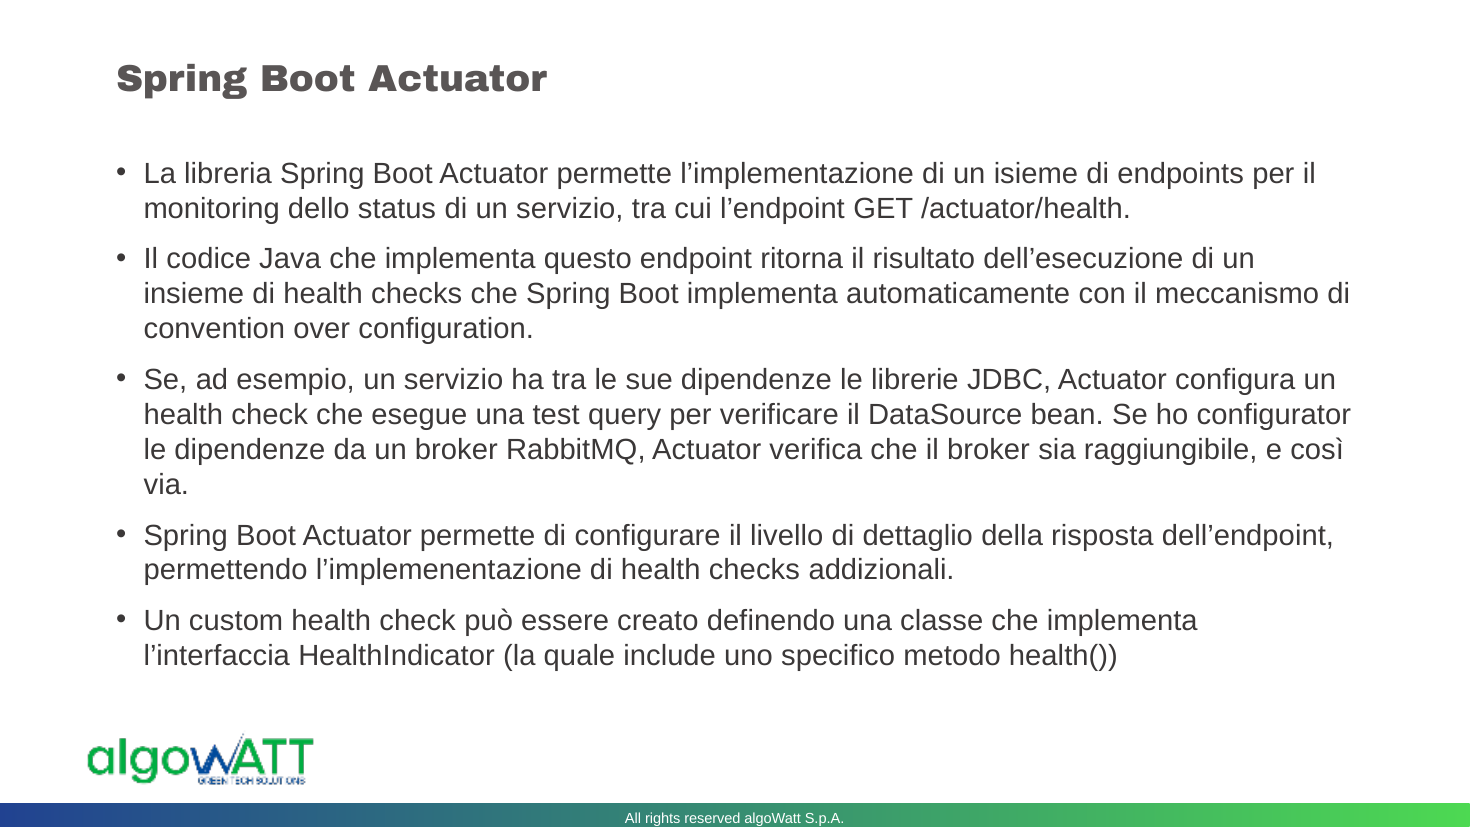

# Spring Boot Actuator
La libreria Spring Boot Actuator permette l’implementazione di un isieme di endpoints per il monitoring dello status di un servizio, tra cui l’endpoint GET /actuator/health.
Il codice Java che implementa questo endpoint ritorna il risultato dell’esecuzione di un insieme di health checks che Spring Boot implementa automaticamente con il meccanismo di convention over configuration.
Se, ad esempio, un servizio ha tra le sue dipendenze le librerie JDBC, Actuator configura un health check che esegue una test query per verificare il DataSource bean. Se ho configurator le dipendenze da un broker RabbitMQ, Actuator verifica che il broker sia raggiungibile, e così via.
Spring Boot Actuator permette di configurare il livello di dettaglio della risposta dell’endpoint, permettendo l’implemenentazione di health checks addizionali.
Un custom health check può essere creato definendo una classe che implementa l’interfaccia HealthIndicator (la quale include uno specifico metodo health())
All rights reserved algoWatt S.p.A.